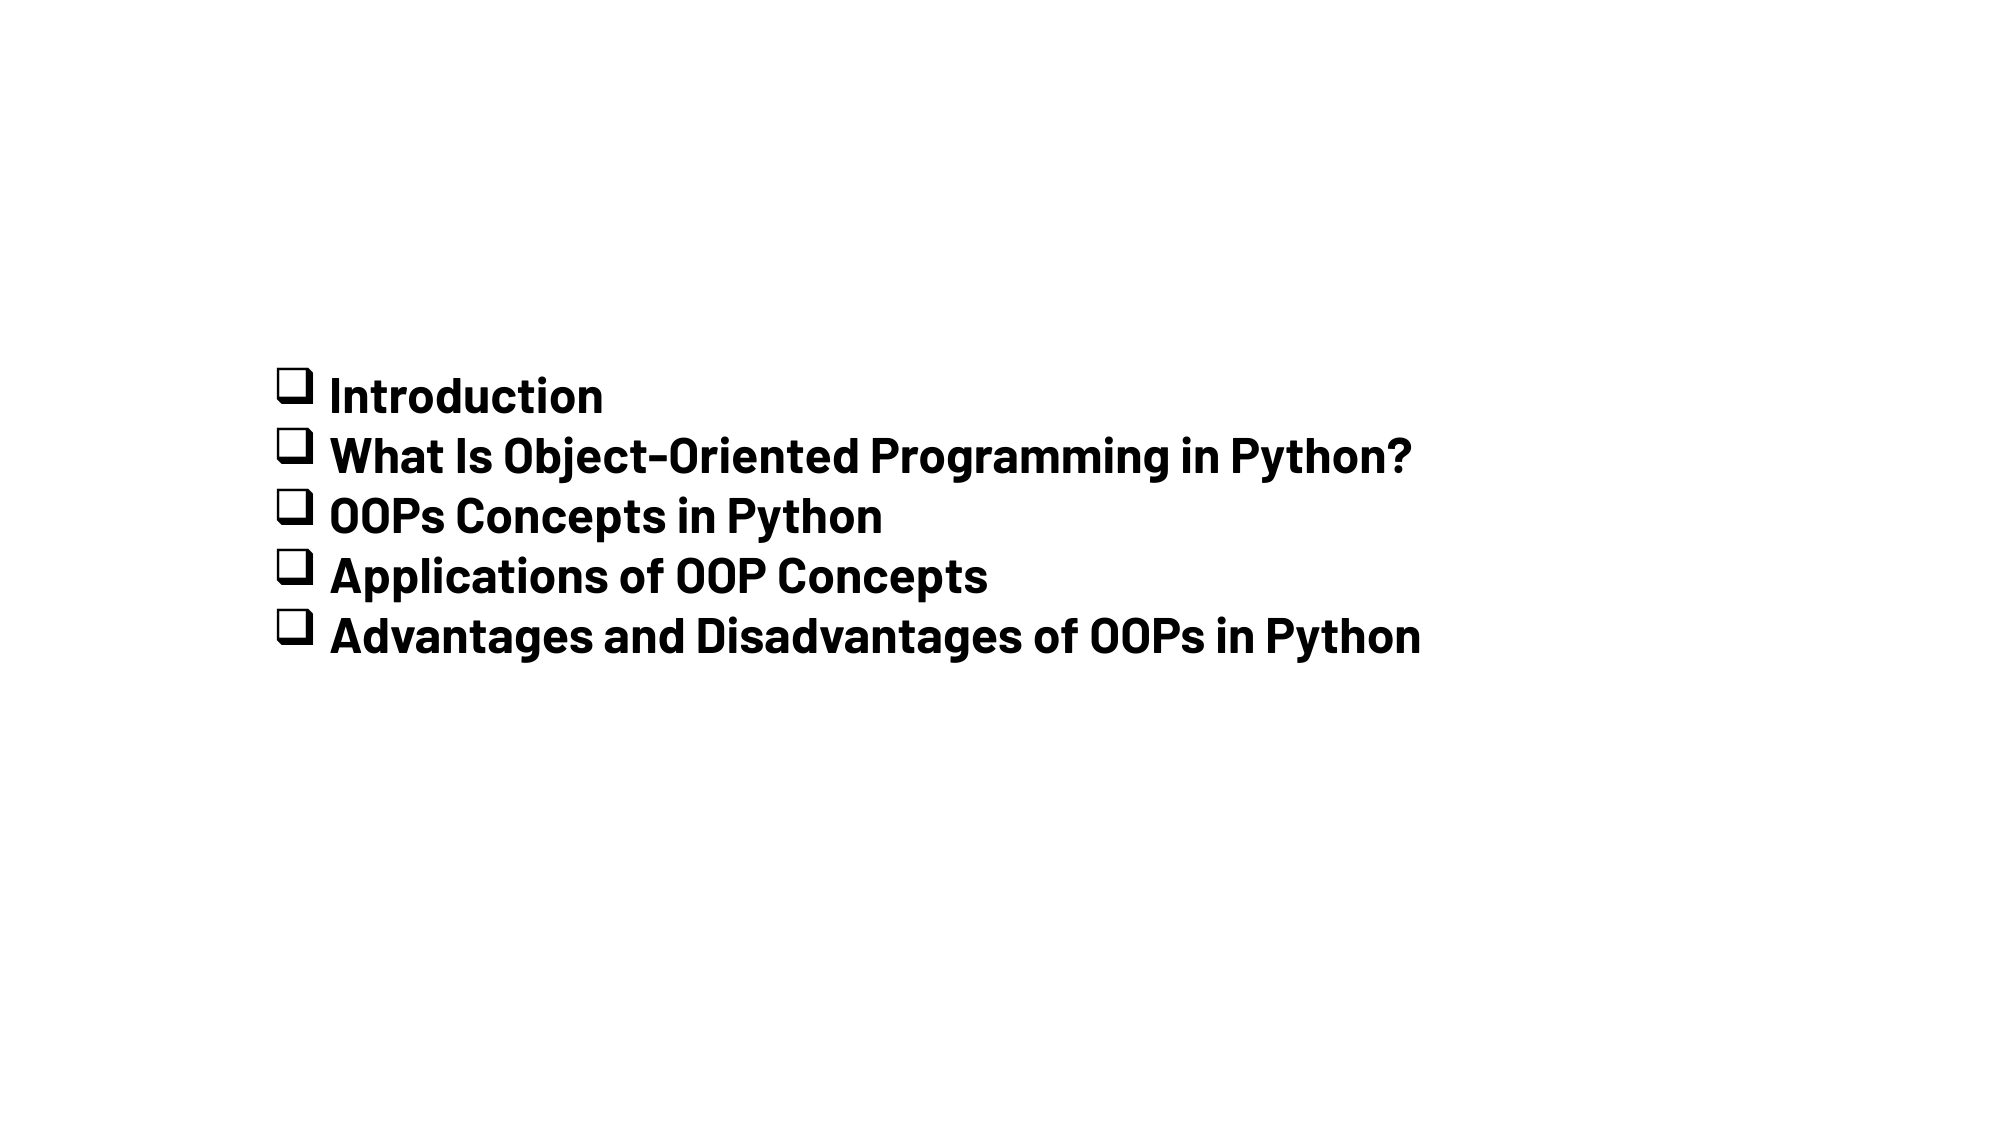

Introduction
What Is Object-Oriented Programming in Python?
OOPs Concepts in Python
Applications of OOP Concepts
Advantages and Disadvantages of OOPs in Python